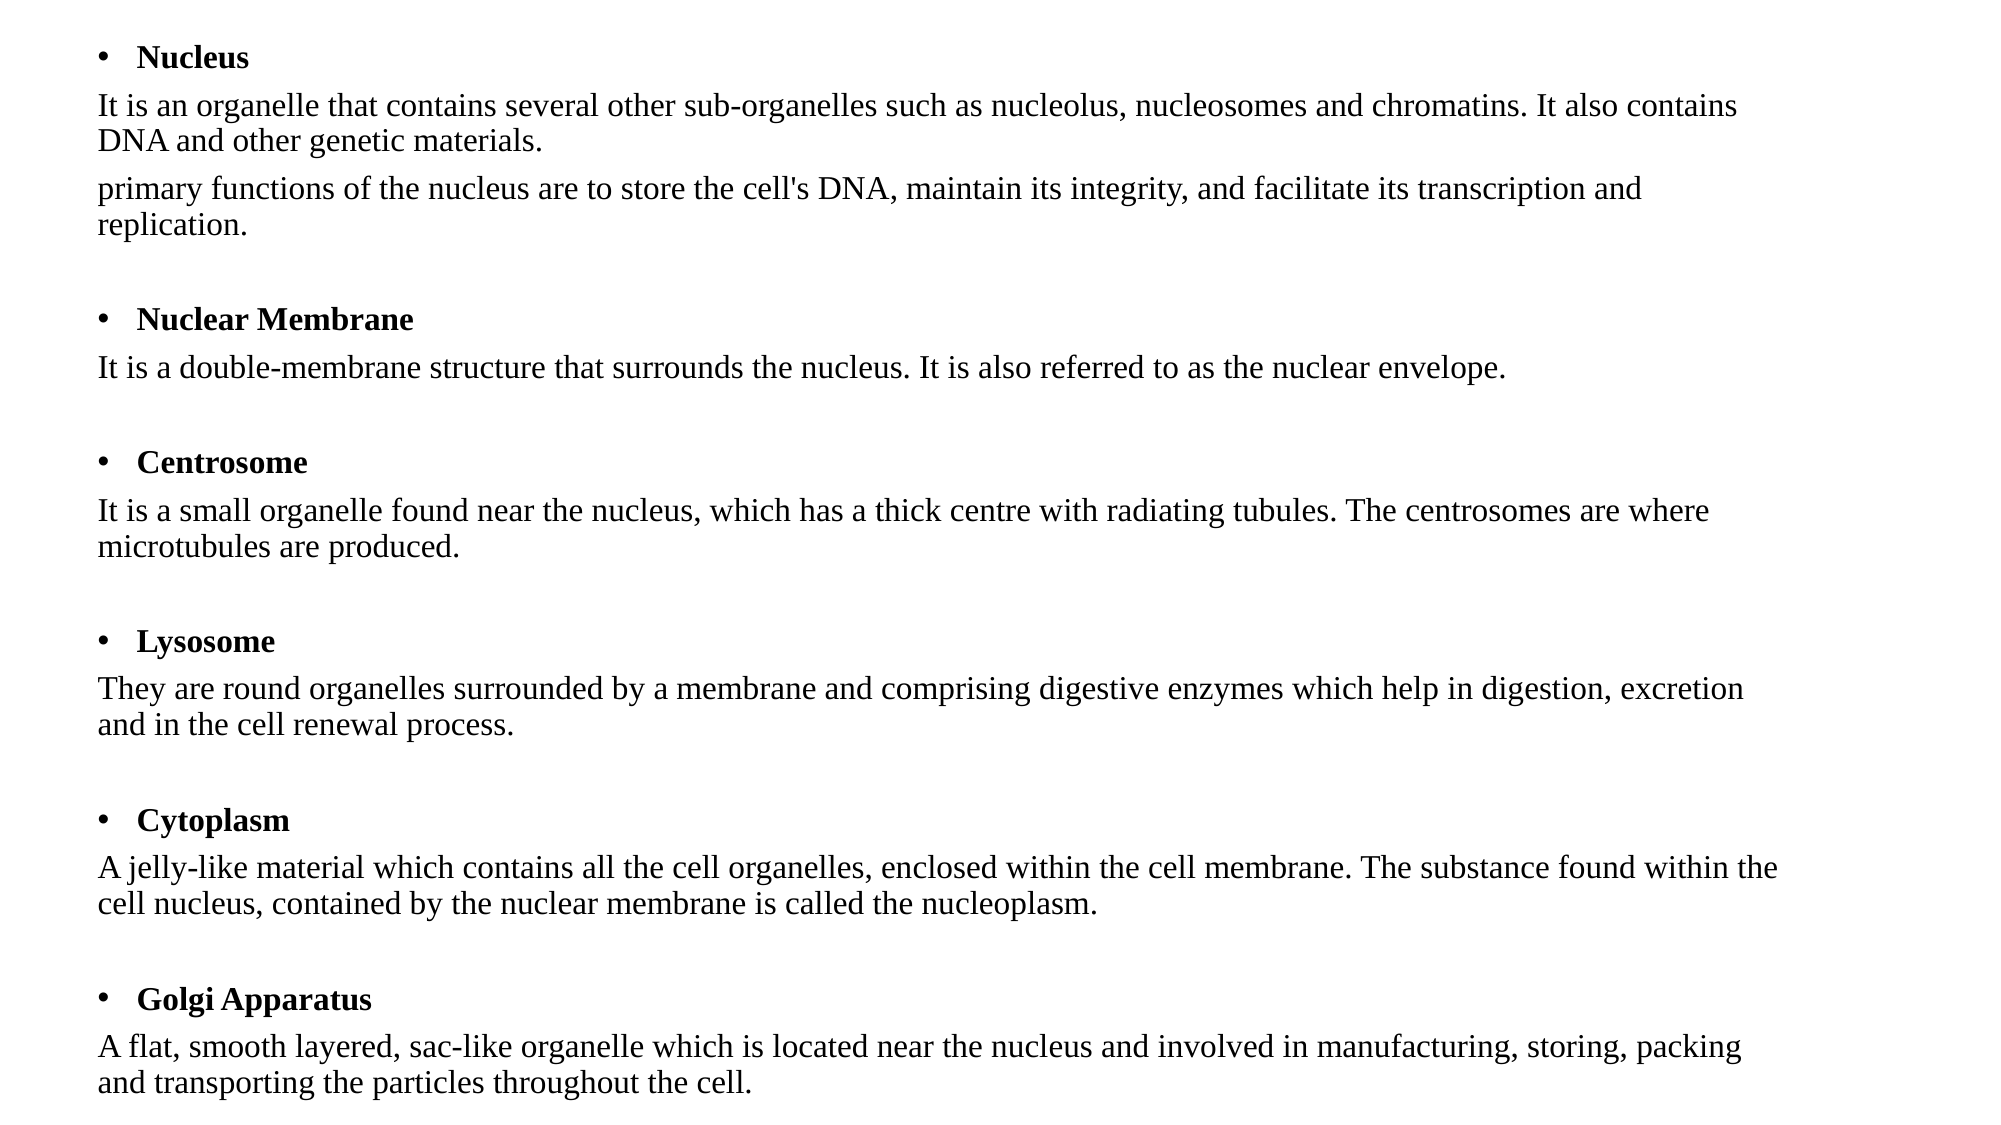

Nucleus
It is an organelle that contains several other sub-organelles such as nucleolus, nucleosomes and chromatins. It also contains DNA and other genetic materials.
primary functions of the nucleus are to store the cell's DNA, maintain its integrity, and facilitate its transcription and replication.

Nuclear Membrane
It is a double-membrane structure that surrounds the nucleus. It is also referred to as the nuclear envelope.

Centrosome
It is a small organelle found near the nucleus, which has a thick centre with radiating tubules. The centrosomes are where microtubules are produced.

Lysosome
They are round organelles surrounded by a membrane and comprising digestive enzymes which help in digestion, excretion and in the cell renewal process.

Cytoplasm
A jelly-like material which contains all the cell organelles, enclosed within the cell membrane. The substance found within the cell nucleus, contained by the nuclear membrane is called the nucleoplasm.

Golgi Apparatus
A flat, smooth layered, sac-like organelle which is located near the nucleus and involved in manufacturing, storing, packing and transporting the particles throughout the cell.